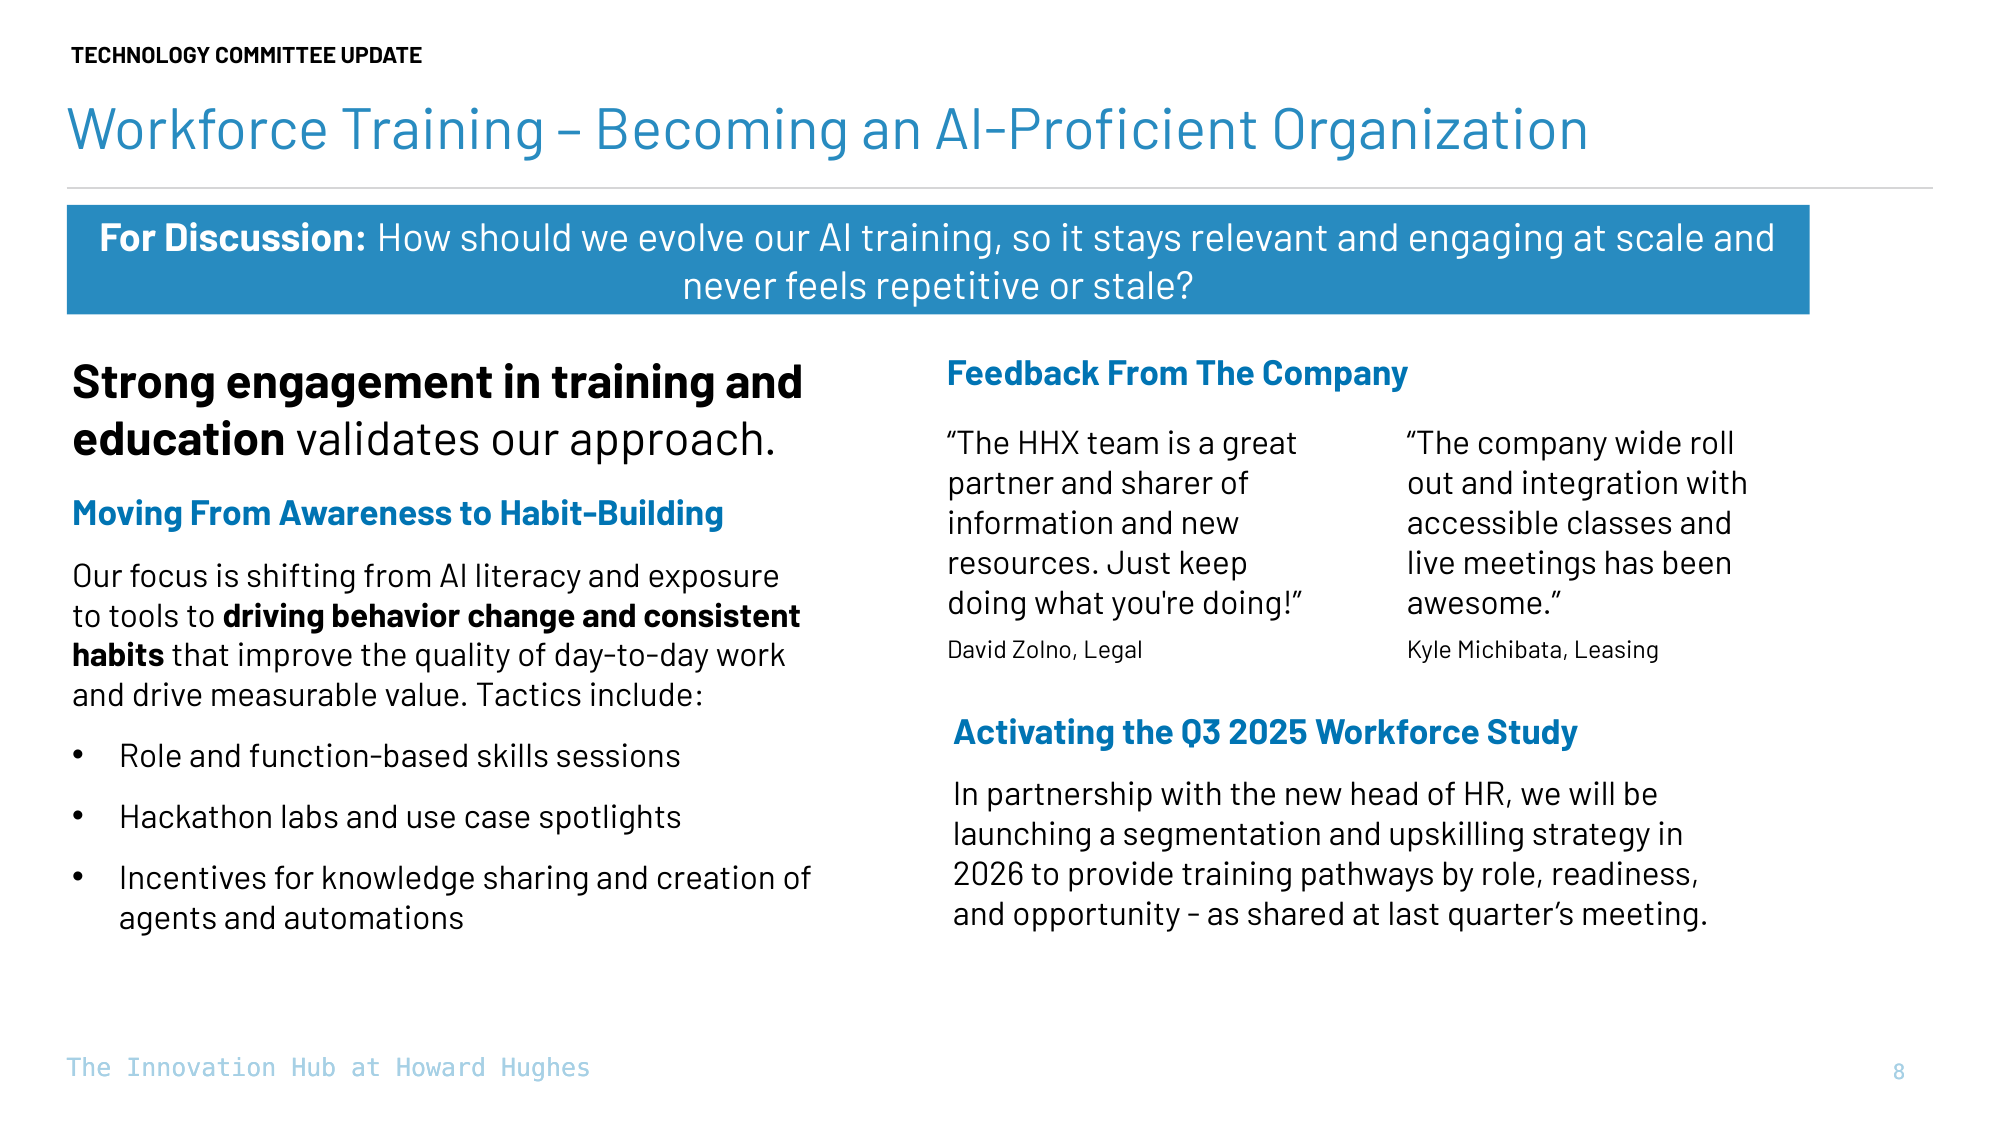

TECHNOLOGY COMMITTEE UPDATE
# Workforce Training – Becoming an AI-Proficient Organization
For Discussion: How should we evolve our AI training, so it stays relevant and engaging at scale and never feels repetitive or stale?
Strong engagement in training and education validates our approach.
Moving From Awareness to Habit-Building
Our focus is shifting from AI literacy and exposure to tools to driving behavior change and consistent habits that improve the quality of day-to-day work   and drive measurable value. Tactics include:
Role and function-based skills sessions
Hackathon labs and use case spotlights
Incentives for knowledge sharing and creation of agents and automations
Feedback From The Company

“The HHX team is a great partner and sharer of information and new resources. Just keep doing what you're doing!”
David Zolno, Legal

“The company wide roll out and integration with accessible classes and live meetings has been awesome.”
Kyle Michibata, Leasing
Activating the Q3 2025 Workforce Study
In partnership with the new head of HR, we will be launching a segmentation and upskilling strategy in 2026 to provide training pathways by role, readiness, and opportunity - as shared at last quarter’s meeting.
8
The Innovation Hub at Howard Hughes